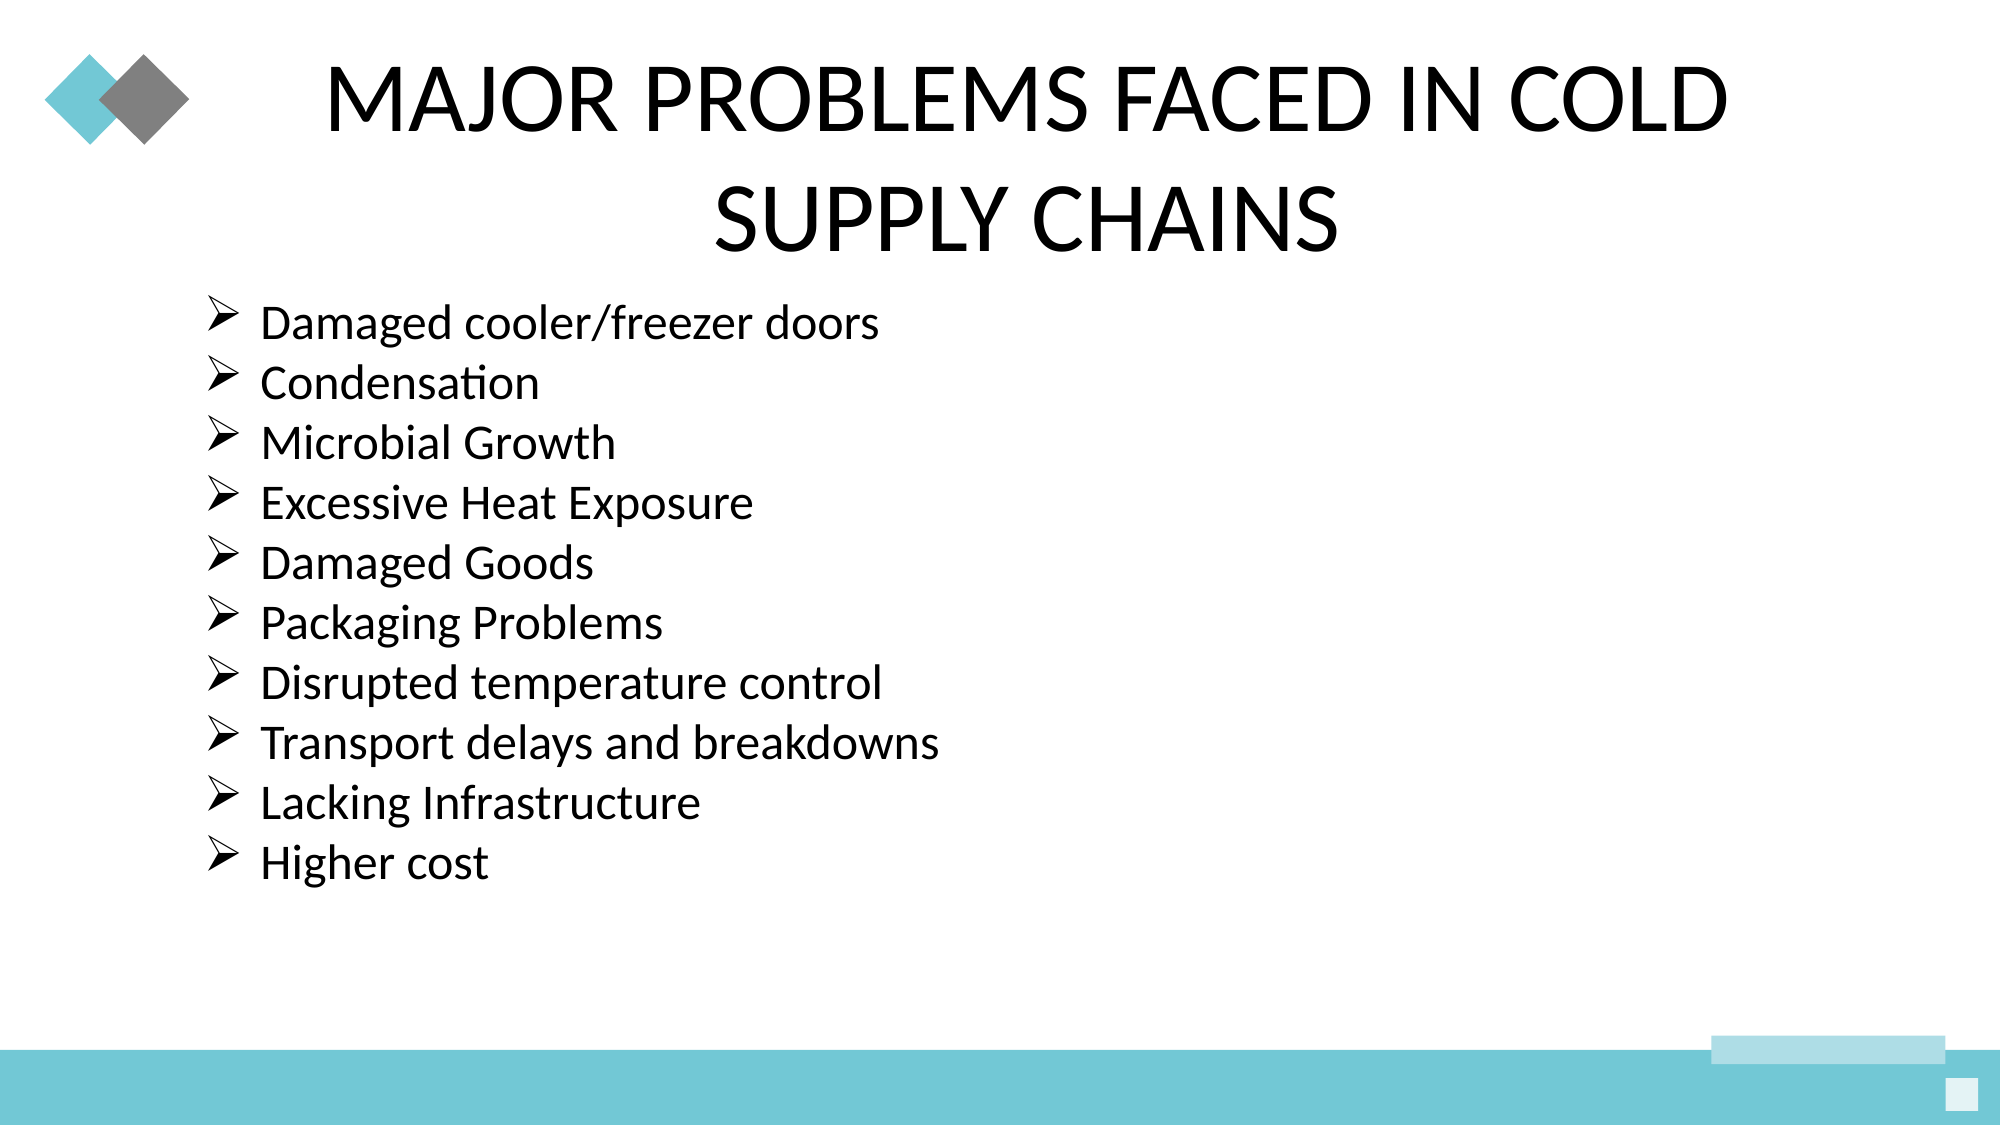

MAJOR PROBLEMS FACED IN COLD SUPPLY CHAINS

Damaged cooler/freezer doors
Condensation
Microbial Growth
Excessive Heat Exposure
Damaged Goods
Packaging Problems
Disrupted temperature control
Transport delays and breakdowns
Lacking Infrastructure
Higher cost